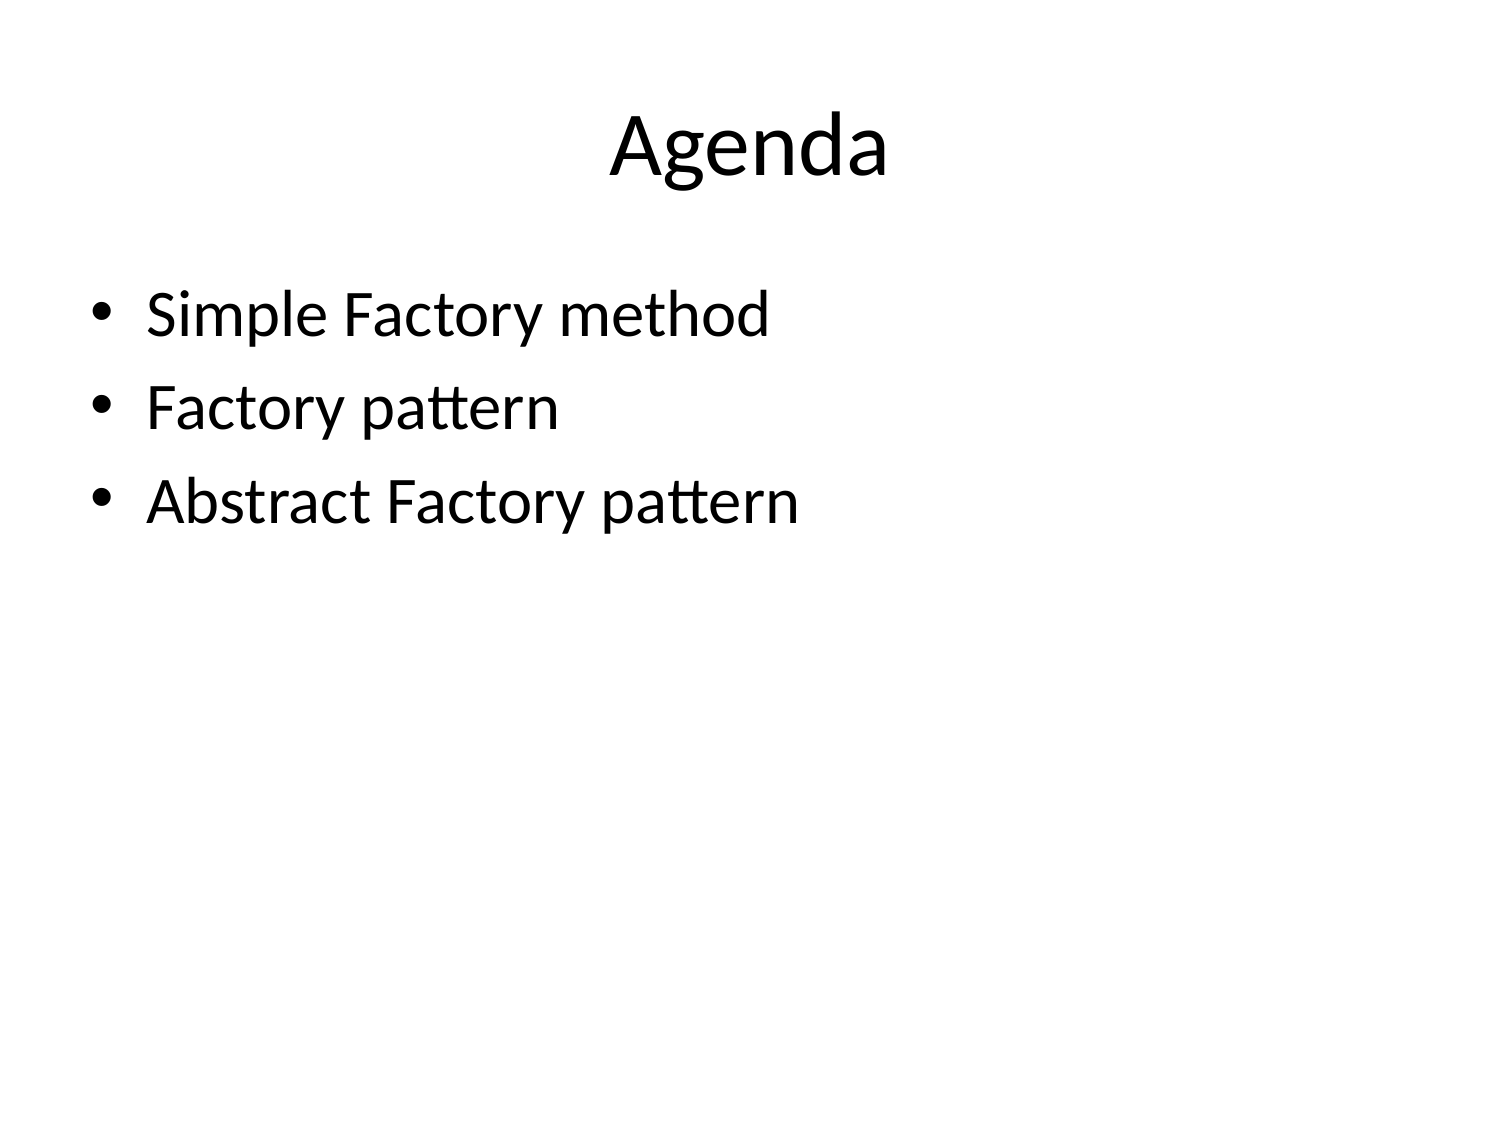

# Agenda
Simple Factory method
Factory pattern
Abstract Factory pattern